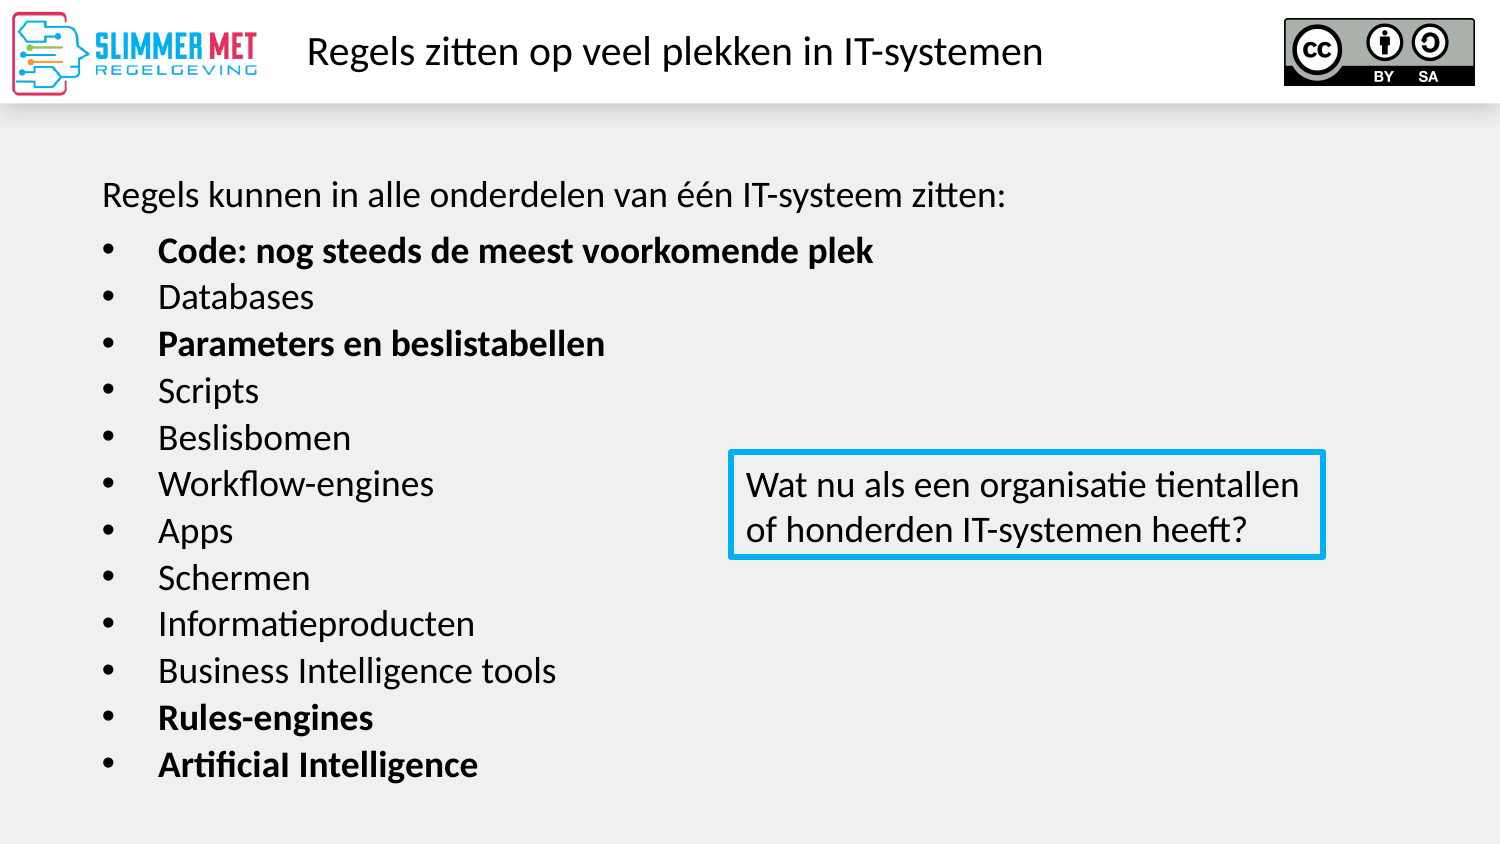

# Regels zitten op veel plekken in IT-systemen
Regels kunnen in alle onderdelen van één IT-systeem zitten:
Code: nog steeds de meest voorkomende plek
Databases
Parameters en beslistabellen
Scripts
Beslisbomen
Workflow-engines
Apps
Schermen
Informatieproducten
Business Intelligence tools
Rules-engines
ArtificiaI Intelligence
Wat nu als een organisatie tientallen of honderden IT-systemen heeft?